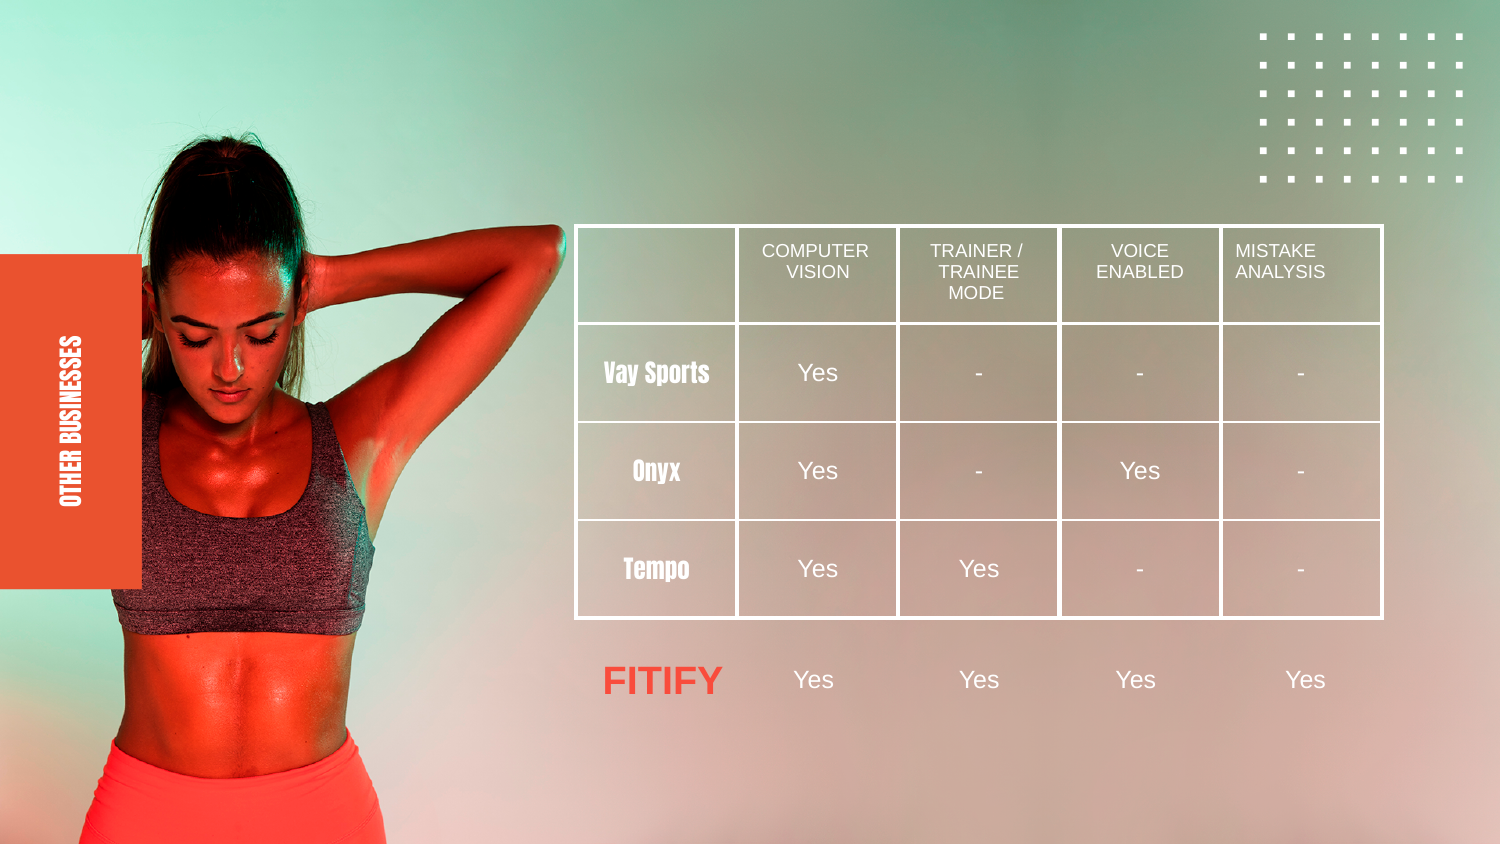

|  | COMPUTER VISION | TRAINER / TRAINEE MODE | VOICE ENABLED | MISTAKE ANALYSIS |
| --- | --- | --- | --- | --- |
| Vay Sports | Yes | - | - | - |
| Onyx | Yes | - | Yes | - |
| Tempo | Yes | Yes | - | - |

# OTHER BUSINESSES
FITIFY
Yes
Yes
Yes
Yes